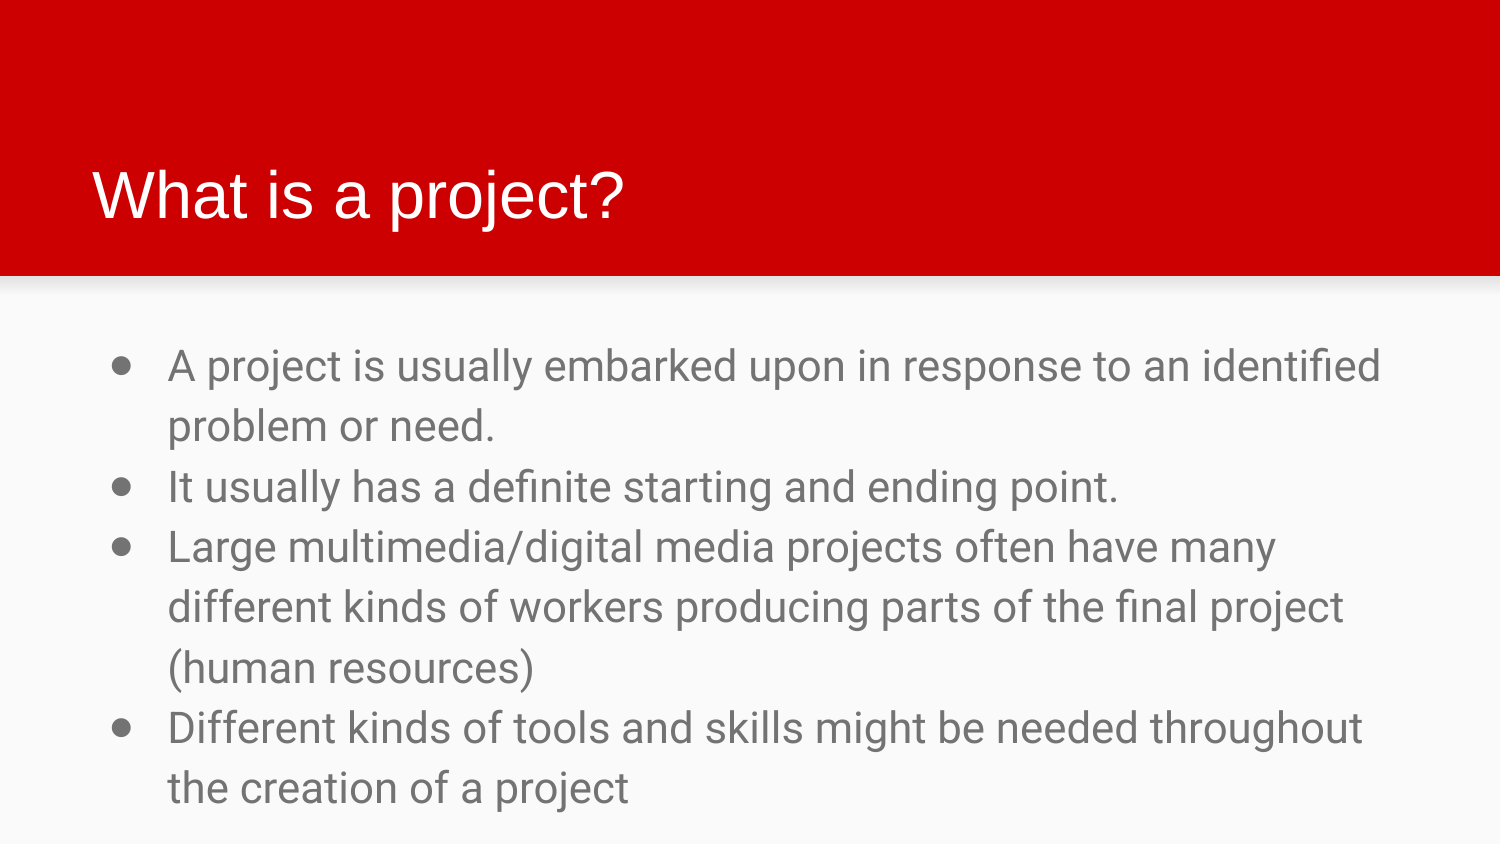

# What is a project?
A project is usually embarked upon in response to an identified problem or need.
It usually has a definite starting and ending point.
Large multimedia/digital media projects often have many different kinds of workers producing parts of the final project (human resources)
Different kinds of tools and skills might be needed throughout the creation of a project